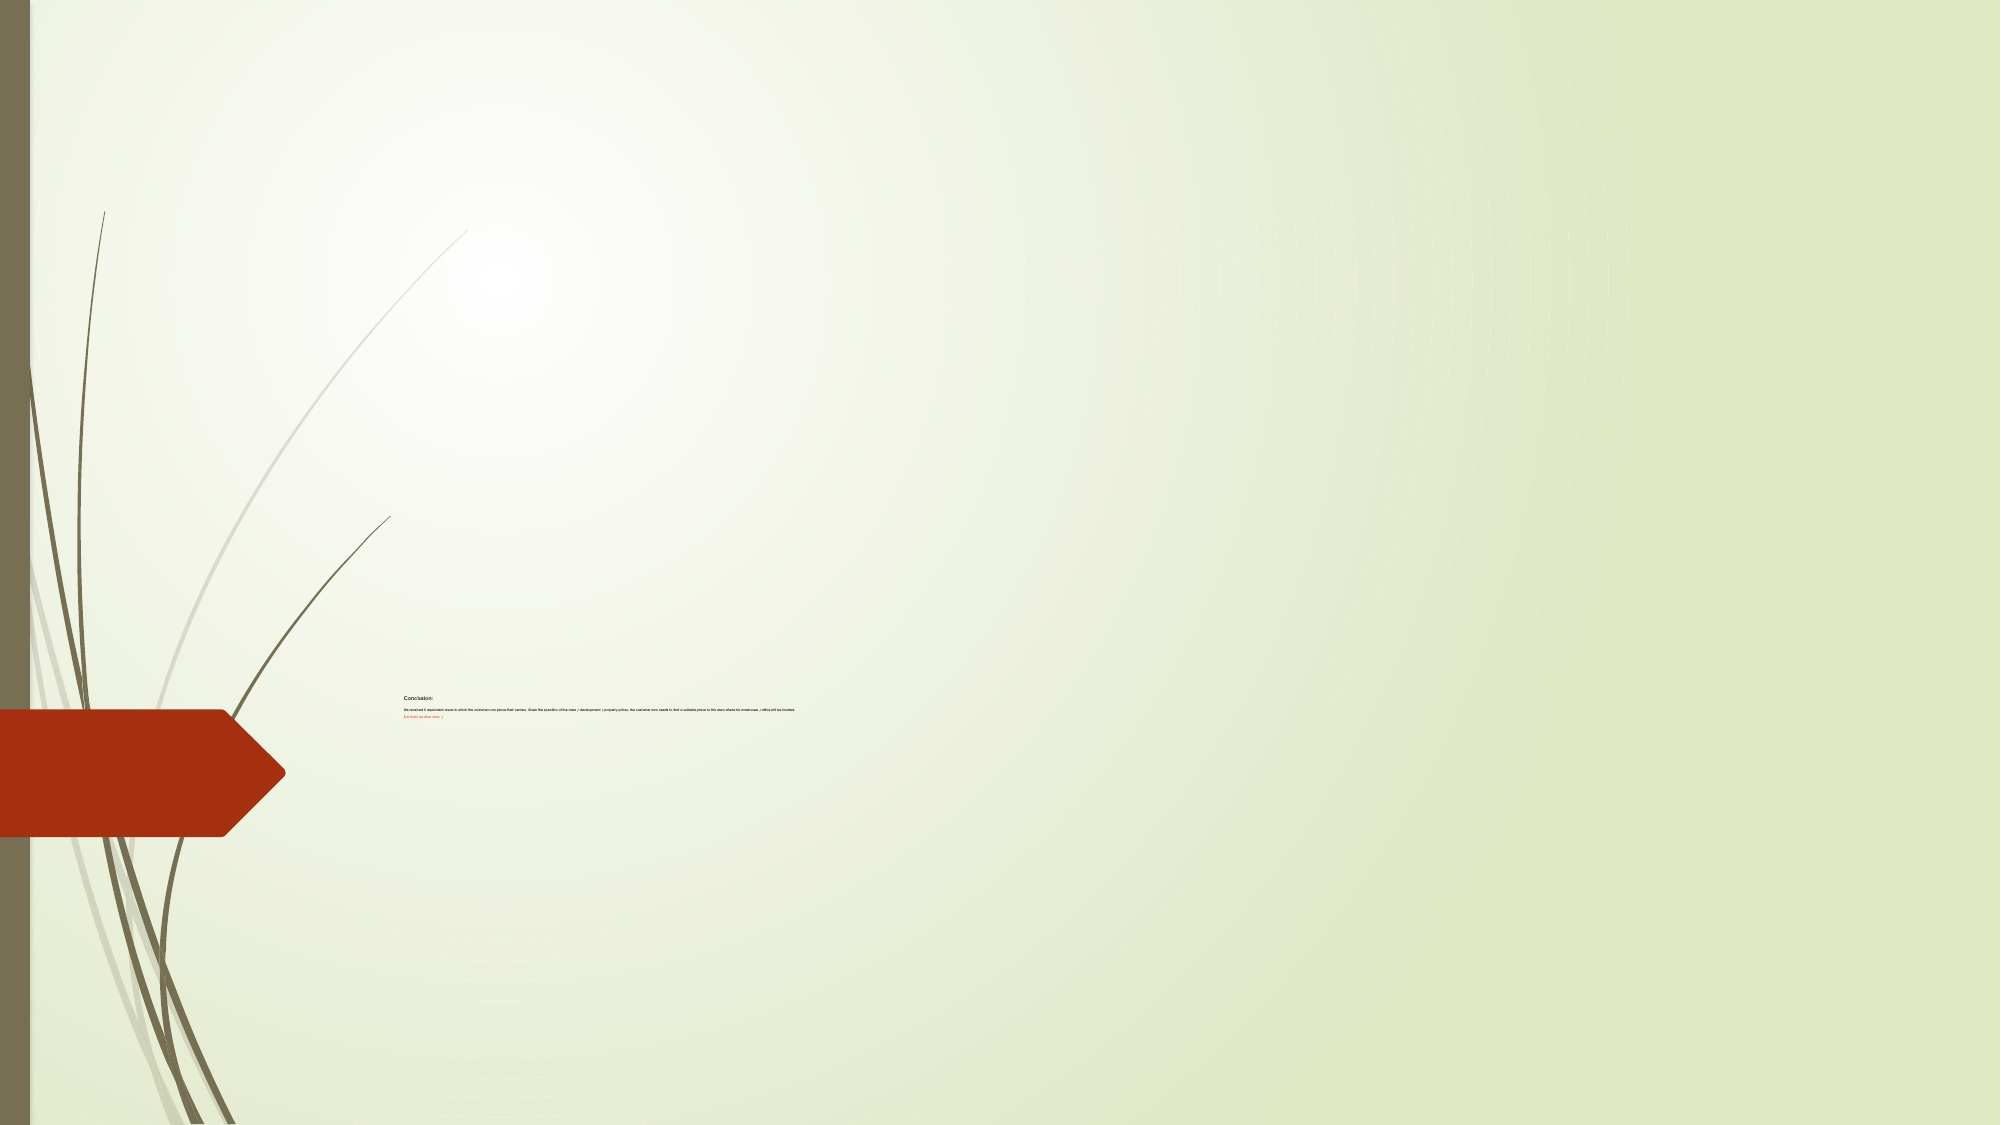

# Conclusion: We received 5 equivalent areas in which the customer can place their centers. Given the specifics of the area / development / property prices, the customer now needs to find a suitable place in this area where his warehouse / office will be located. But that's another story :)